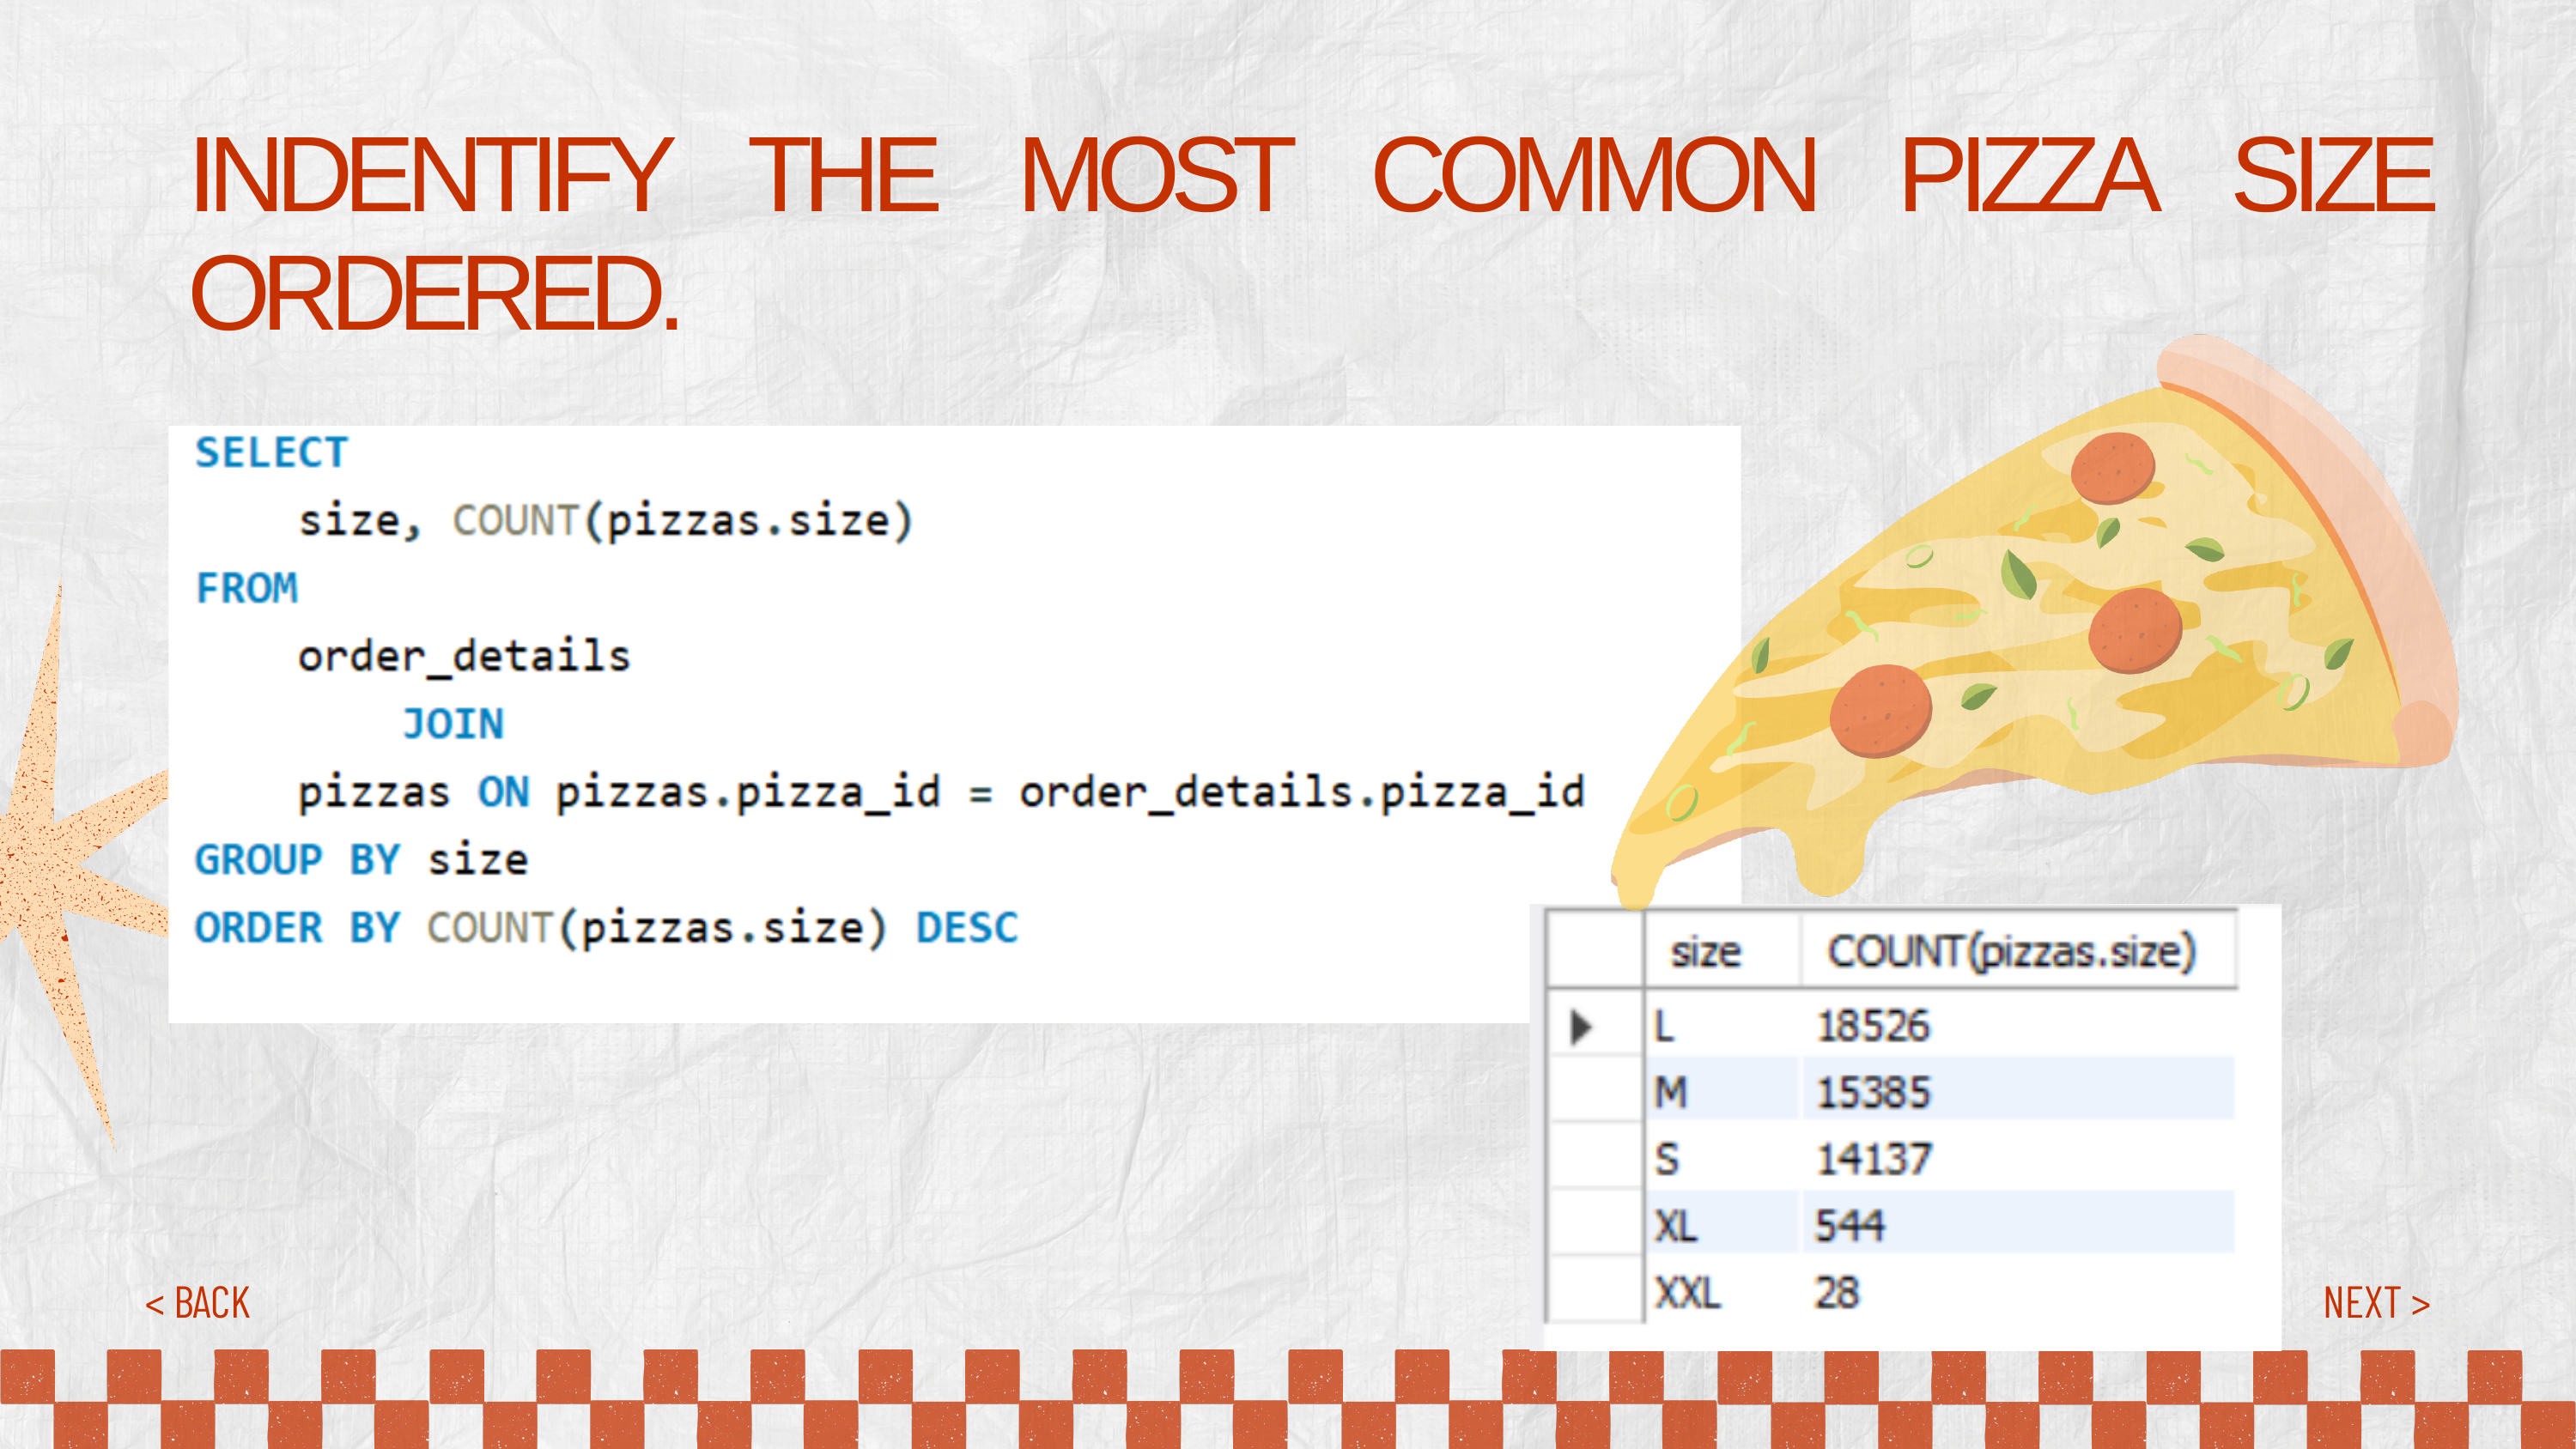

INDENTIFY THE MOST COMMON PIZZA SIZE ORDERED.

< BACK
NEXT >